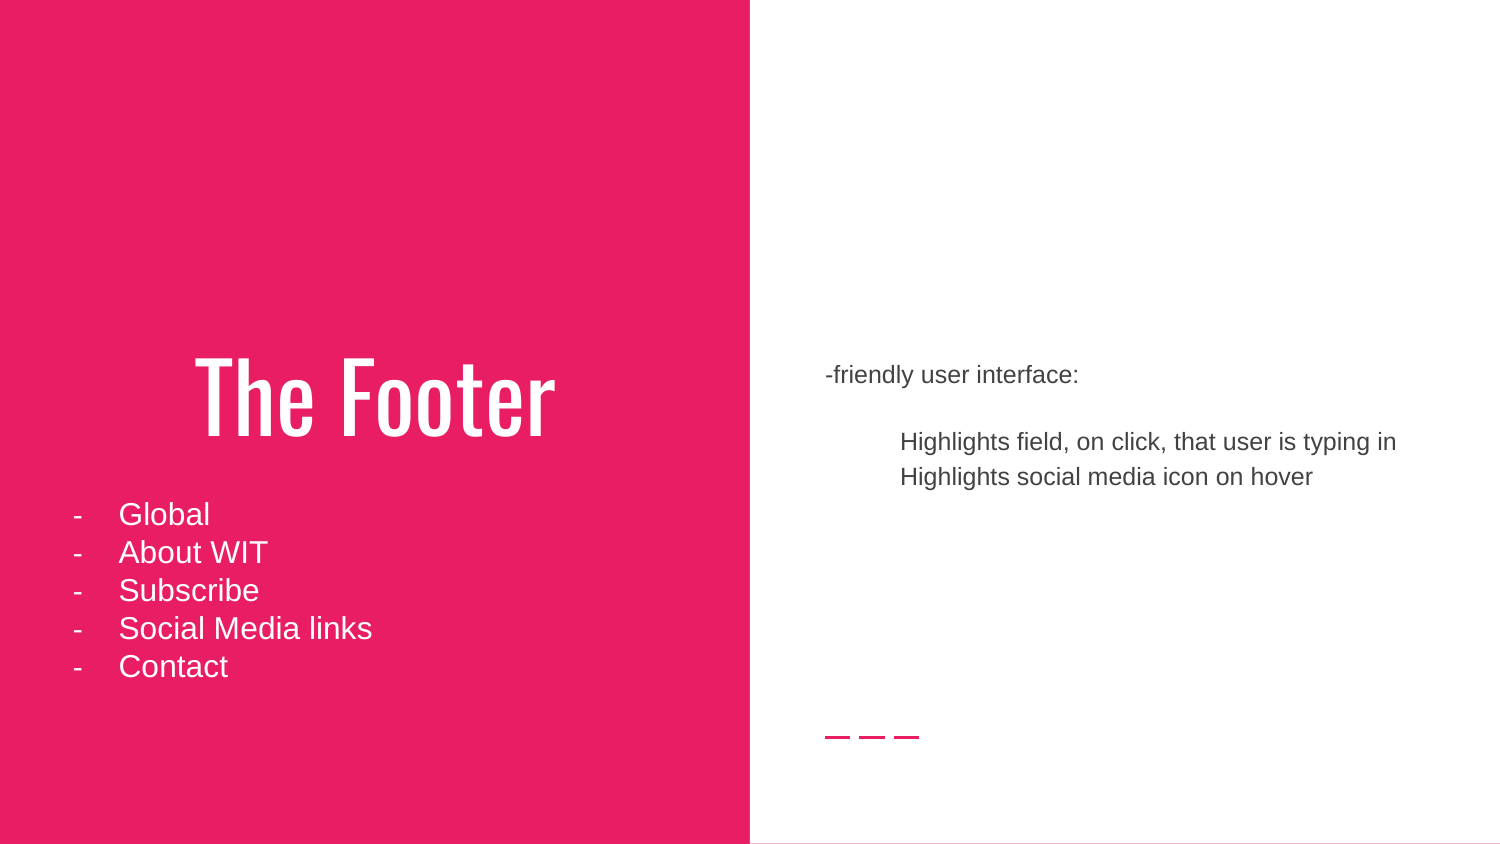

-friendly user interface:
Highlights field, on click, that user is typing in
Highlights social media icon on hover
# The Footer
Global
About WIT
Subscribe
Social Media links
Contact